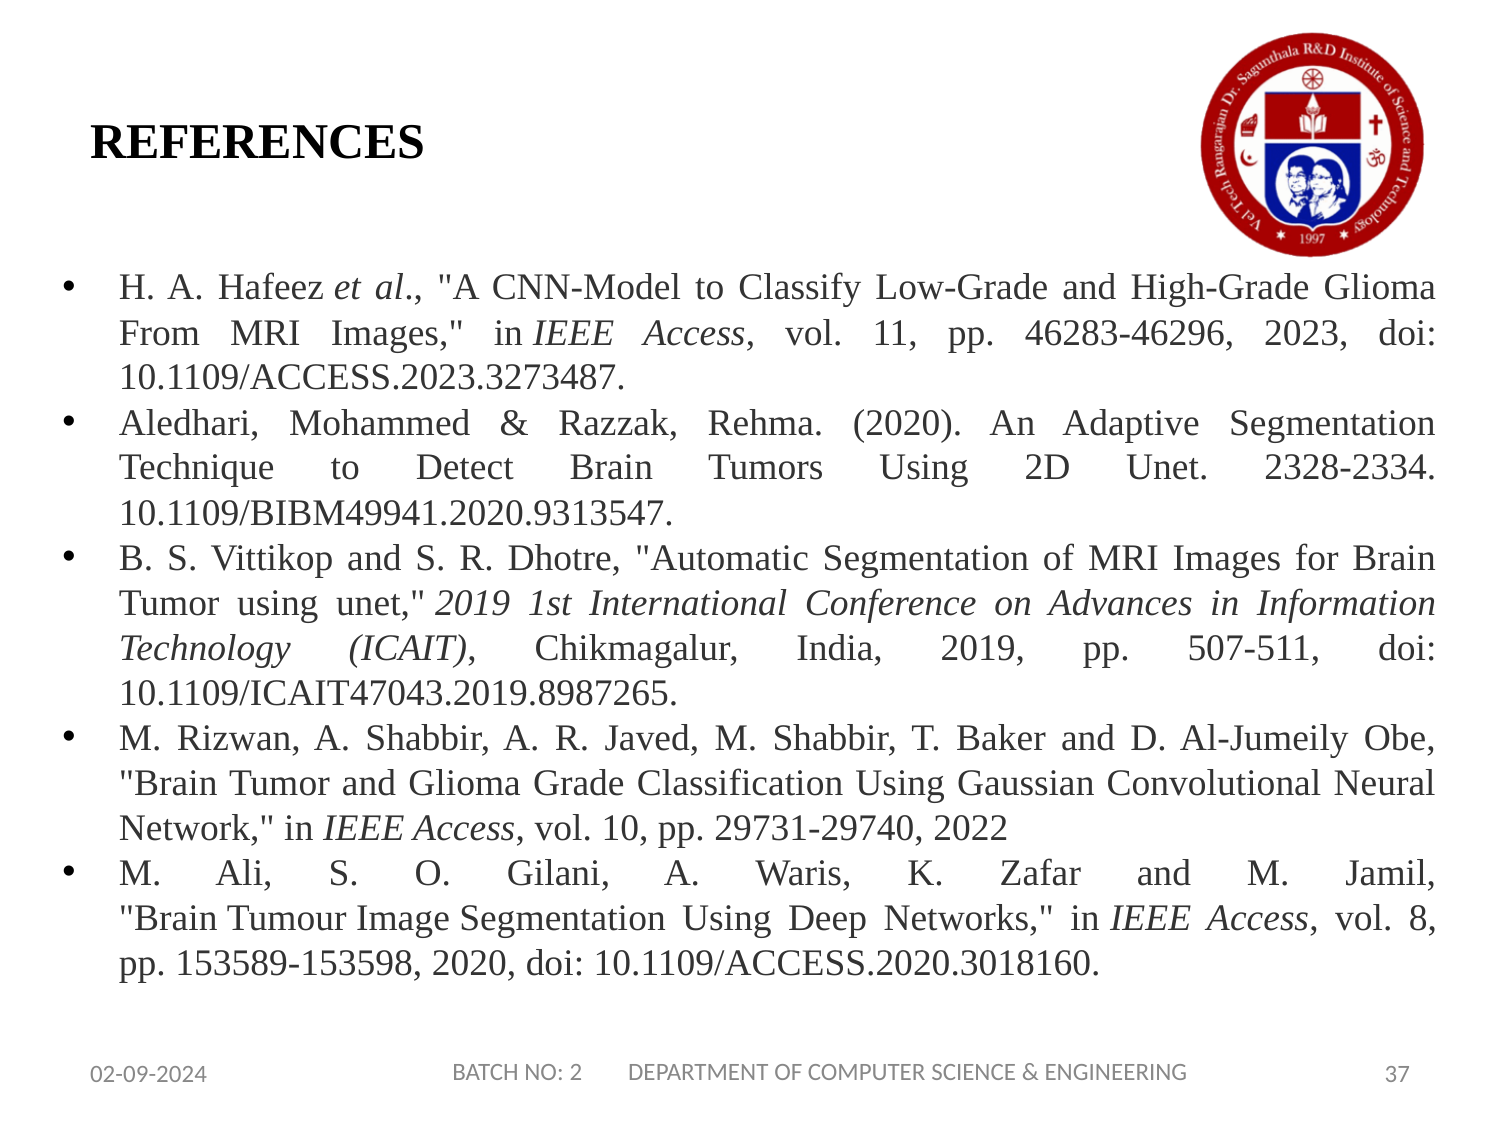

# REFERENCES
H. A. Hafeez et al., "A CNN-Model to Classify Low-Grade and High-Grade Glioma From MRI Images," in IEEE Access, vol. 11, pp. 46283-46296, 2023, doi: 10.1109/ACCESS.2023.3273487.
Aledhari, Mohammed & Razzak, Rehma. (2020). An Adaptive Segmentation Technique to Detect Brain Tumors Using 2D Unet. 2328-2334. 10.1109/BIBM49941.2020.9313547.
B. S. Vittikop and S. R. Dhotre, "Automatic Segmentation of MRI Images for Brain Tumor using unet," 2019 1st International Conference on Advances in Information Technology (ICAIT), Chikmagalur, India, 2019, pp. 507-511, doi: 10.1109/ICAIT47043.2019.8987265.
M. Rizwan, A. Shabbir, A. R. Javed, M. Shabbir, T. Baker and D. Al-Jumeily Obe, "Brain Tumor and Glioma Grade Classification Using Gaussian Convolutional Neural Network," in IEEE Access, vol. 10, pp. 29731-29740, 2022
M. Ali, S. O. Gilani, A. Waris, K. Zafar and M. Jamil, "Brain Tumour Image Segmentation Using Deep Networks," in IEEE Access, vol. 8, pp. 153589-153598, 2020, doi: 10.1109/ACCESS.2020.3018160.

BATCH NO: 2        DEPARTMENT OF COMPUTER SCIENCE & ENGINEERING
02-09-2024
37